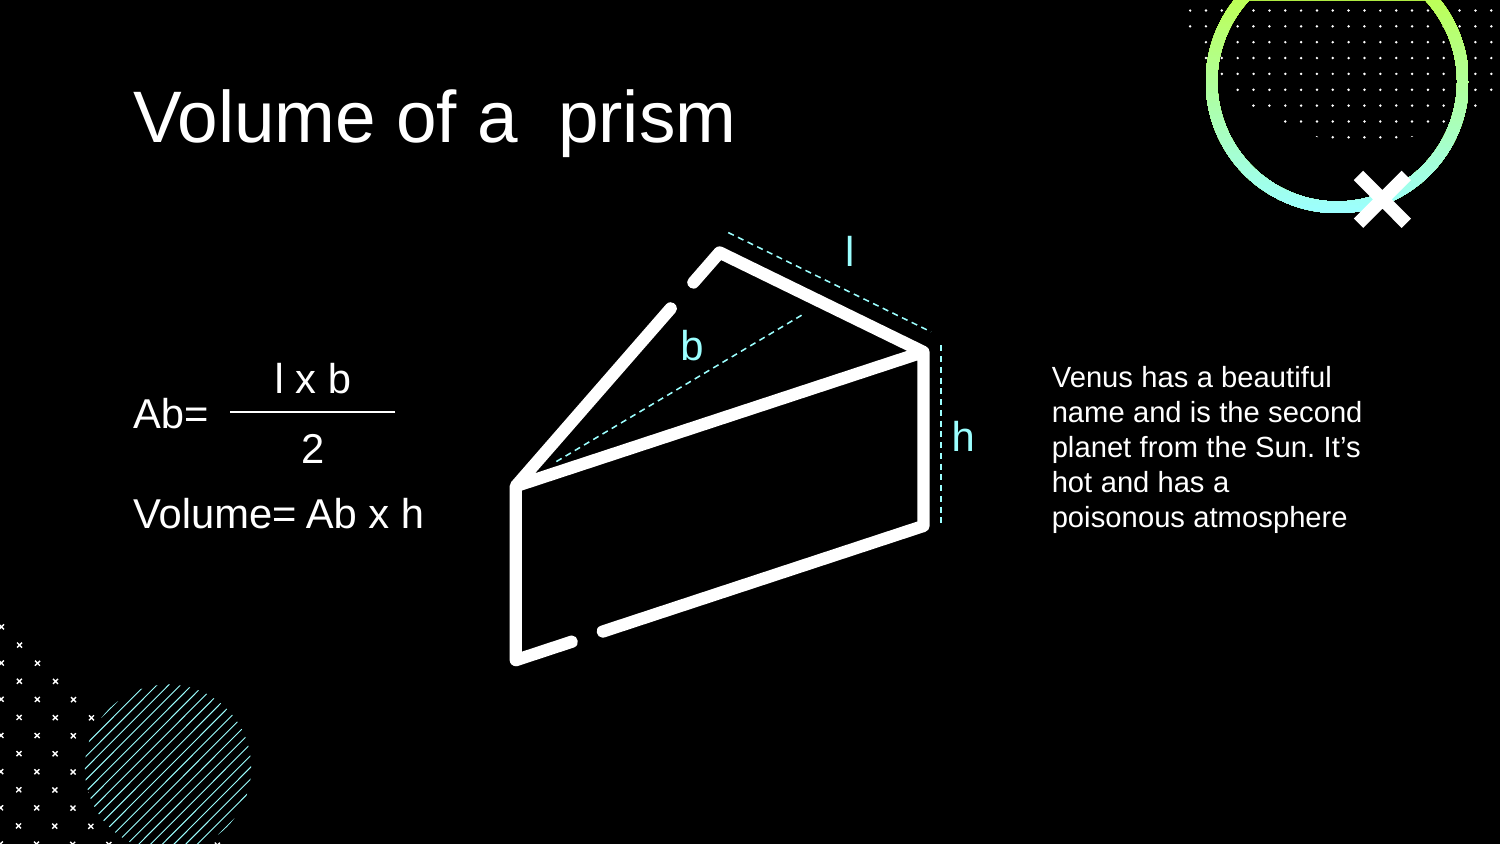

# Volume of a  prism
l

b
Venus has a beautiful name and is the second planet from the Sun. It’s hot and has a poisonous atmosphere
l x b
Ab=
h
2
Volume= Ab x h